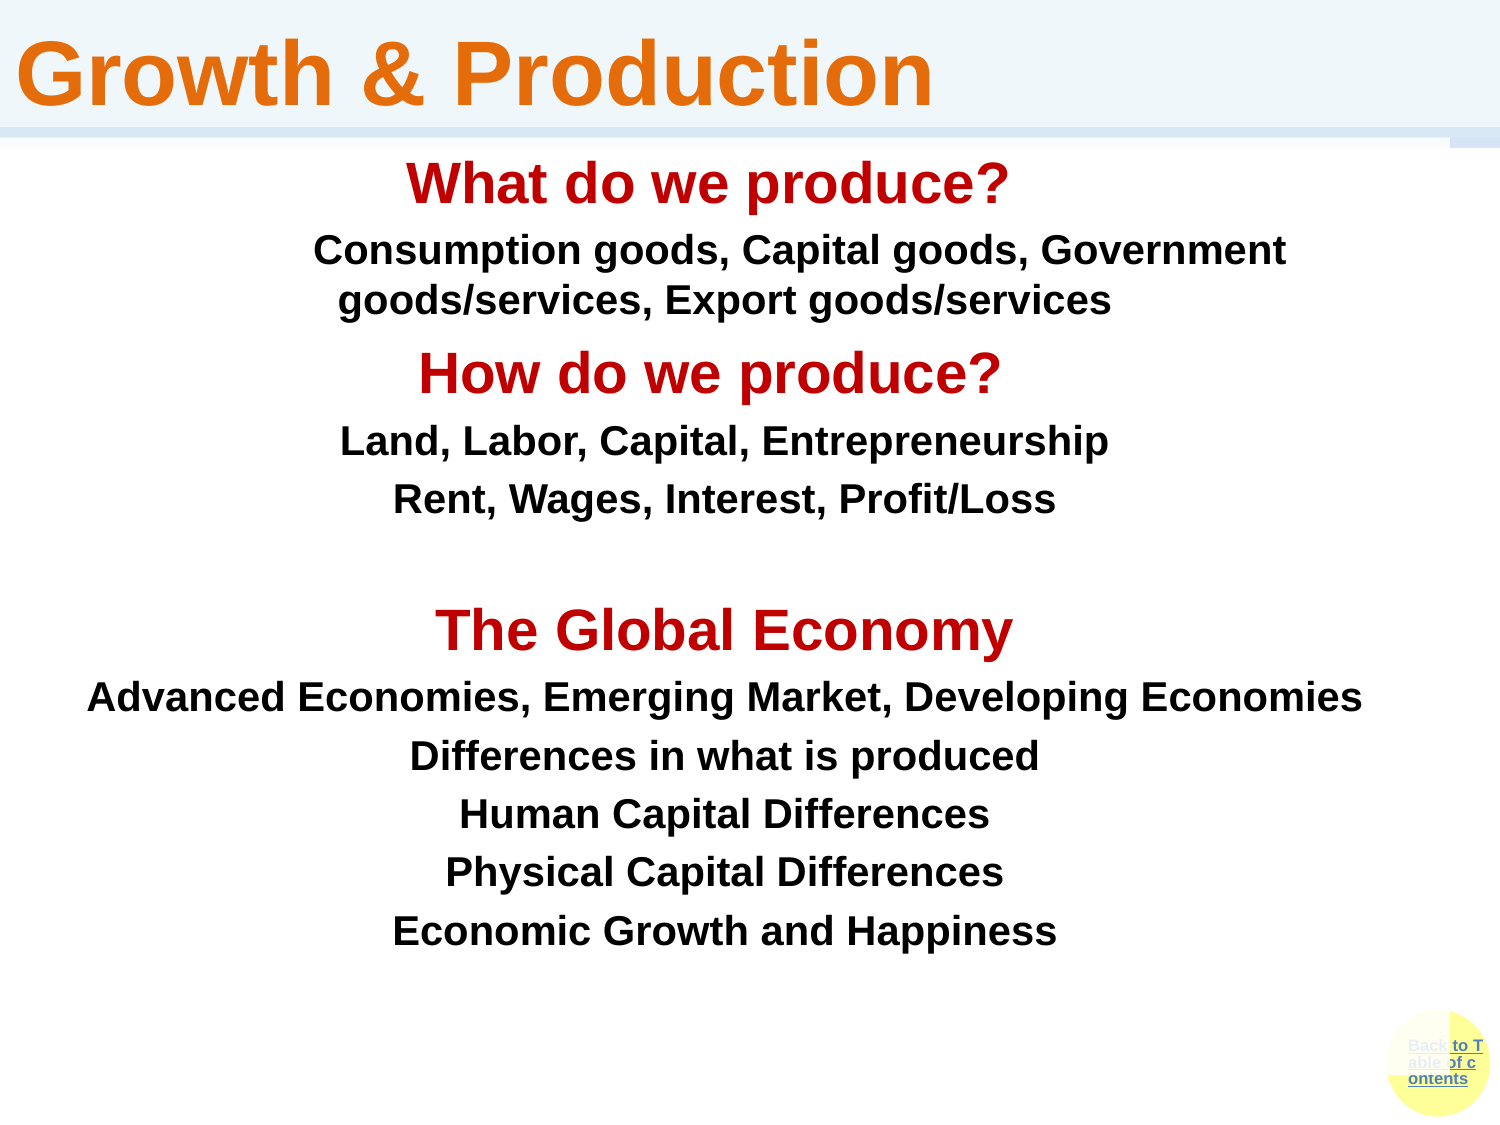

# Growth & Production
What do we produce?
	Consumption goods, Capital goods, Government goods/services, Export goods/services
How do we produce?
Land, Labor, Capital, Entrepreneurship
Rent, Wages, Interest, Profit/Loss

The Global Economy
Advanced Economies, Emerging Market, Developing Economies
Differences in what is produced
Human Capital Differences
Physical Capital Differences
Economic Growth and Happiness